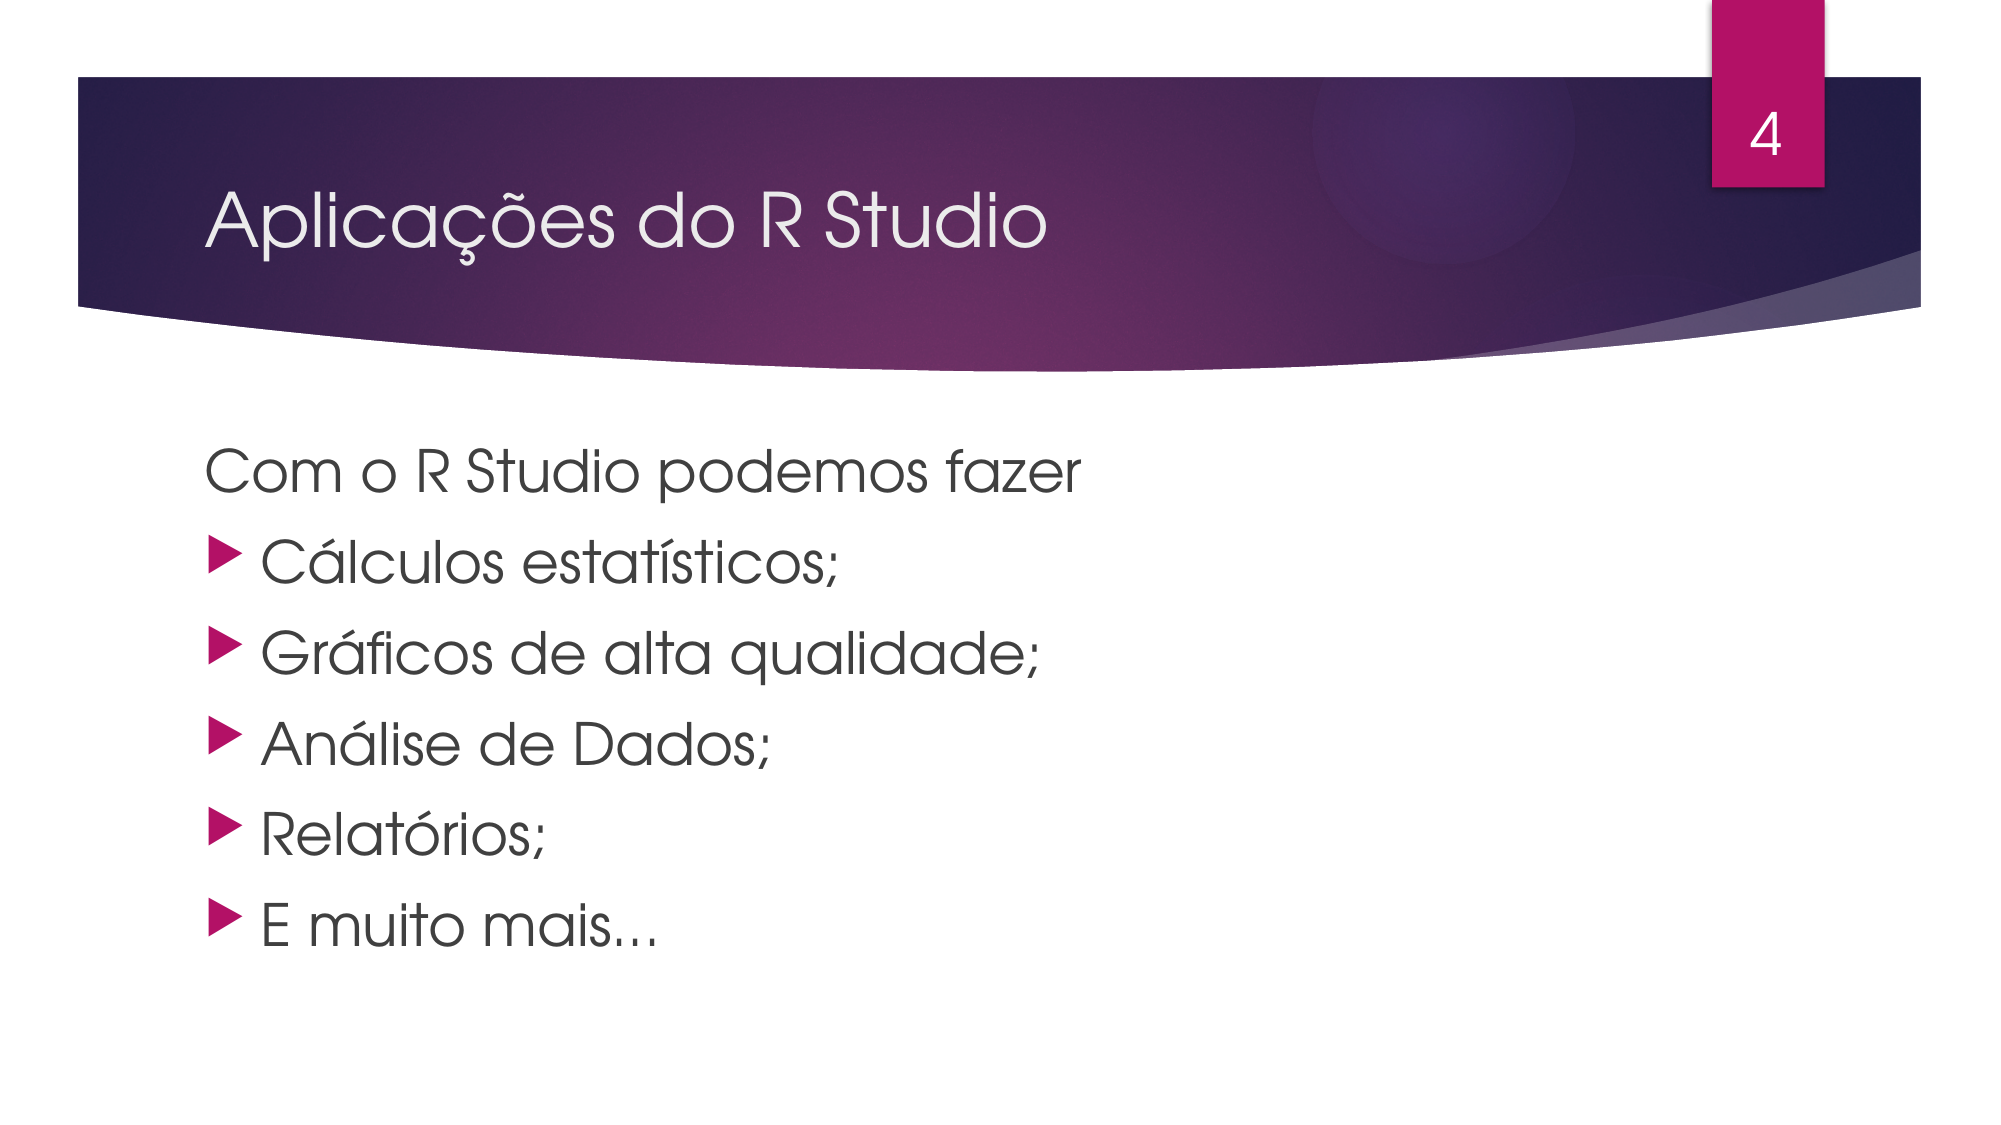

4
# Aplicações do R Studio
Com o R Studio podemos fazer
Cálculos estatísticos;
Gráficos de alta qualidade;
Análise de Dados;
Relatórios;
E muito mais...